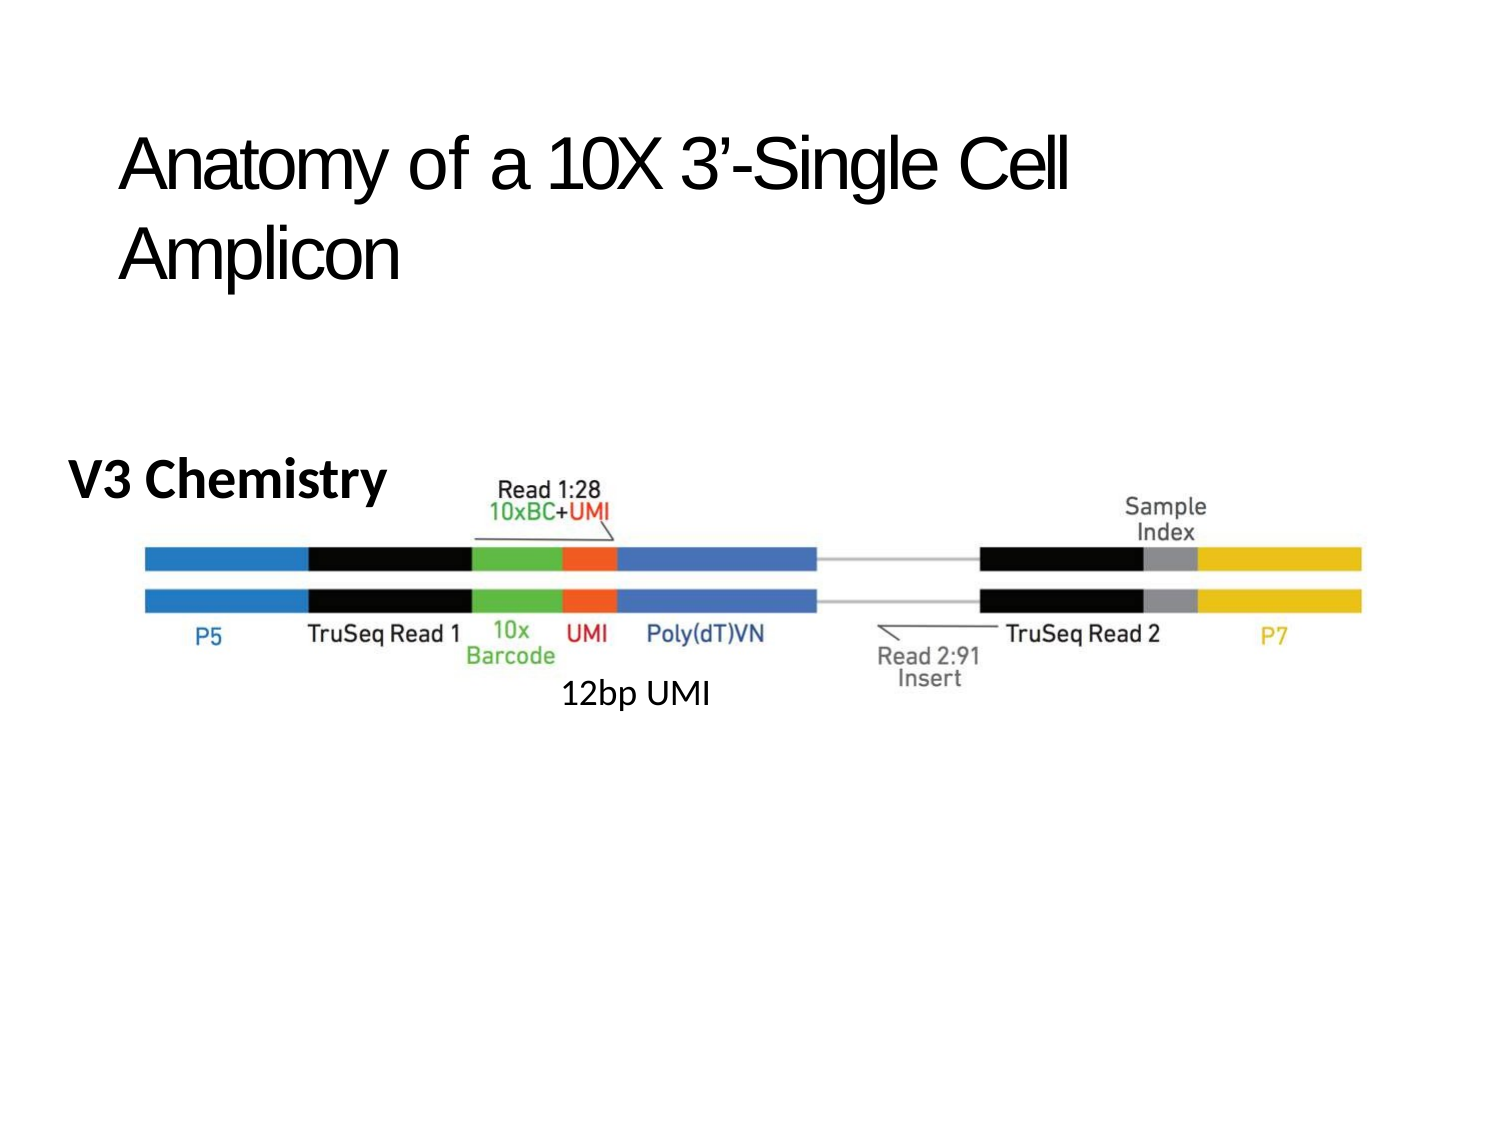

# Anatomy of a 10X 3’-Single Cell Amplicon
V3 Chemistry

12bp UMI